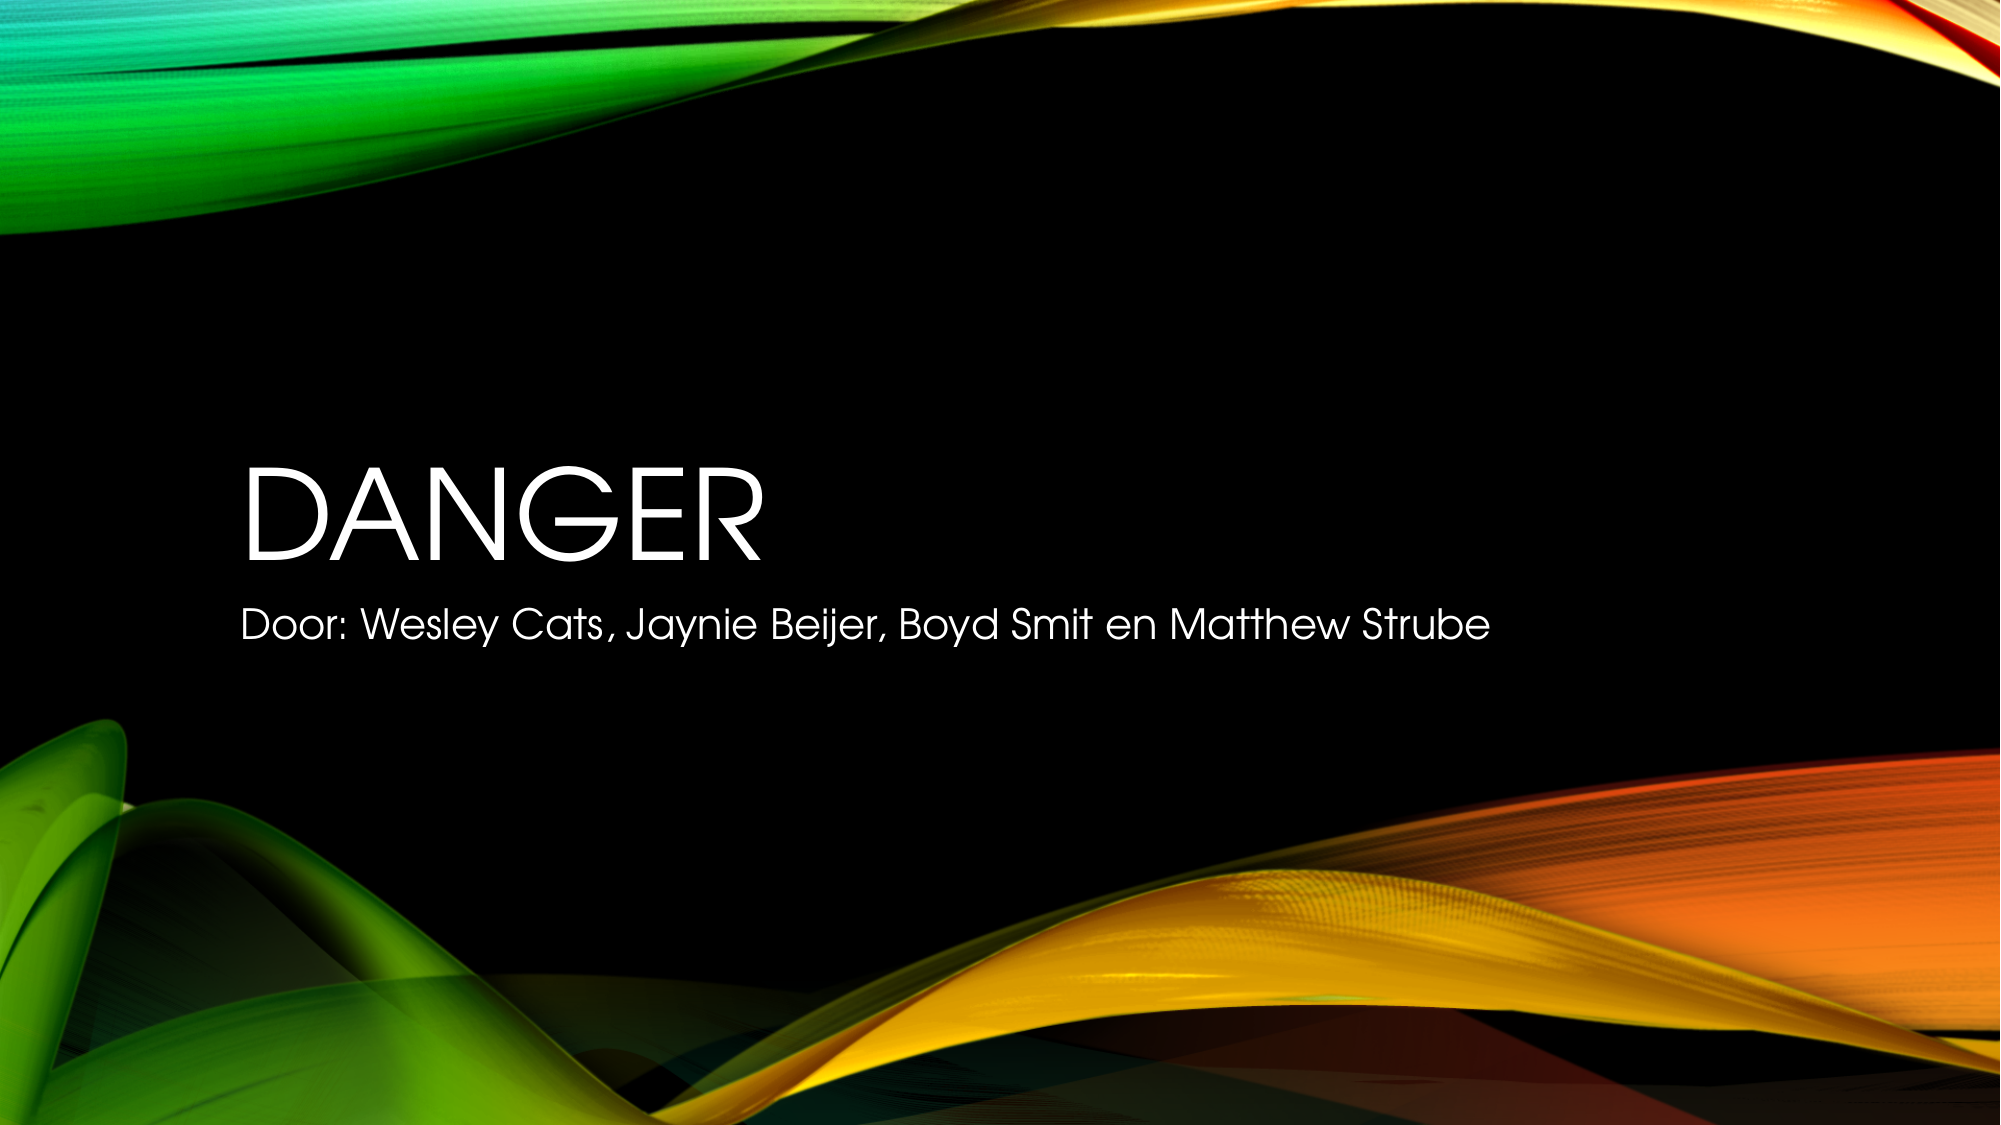

# DANGER
Door: Wesley Cats, Jaynie Beijer, Boyd Smit en Matthew Strube